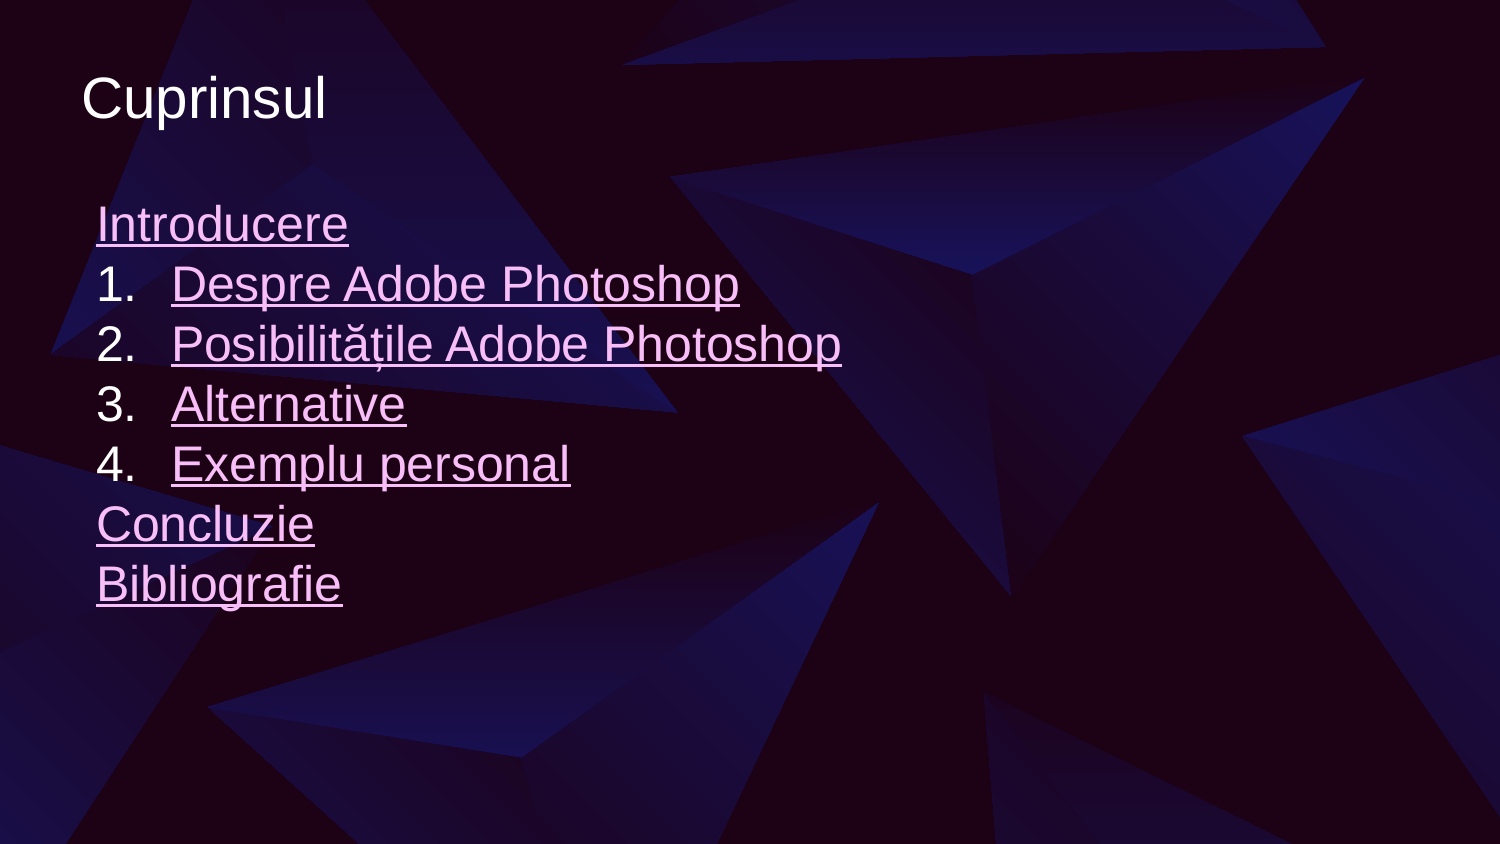

# Cuprinsul
Introducere
Despre Adobe Photoshop
Posibilitățile Adobe Photoshop
Alternative
Exemplu personal
Concluzie
Bibliografie